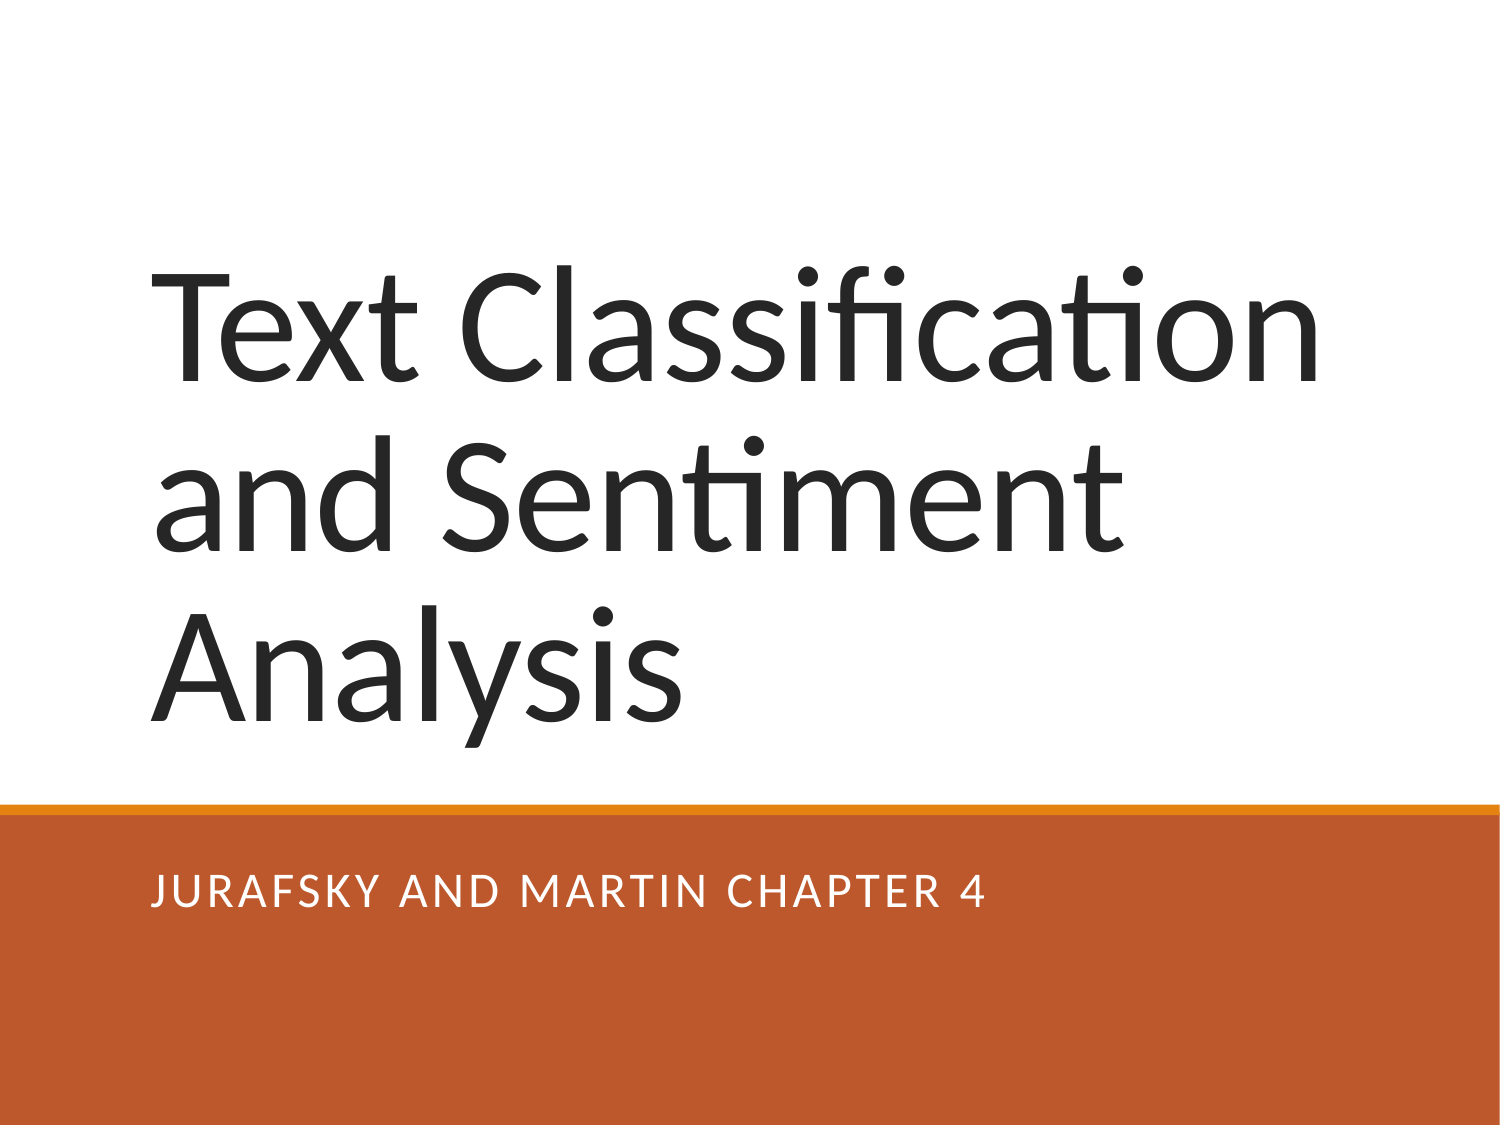

# Text Classification and Sentiment Analysis

Jurafsky and Martin Chapter 4